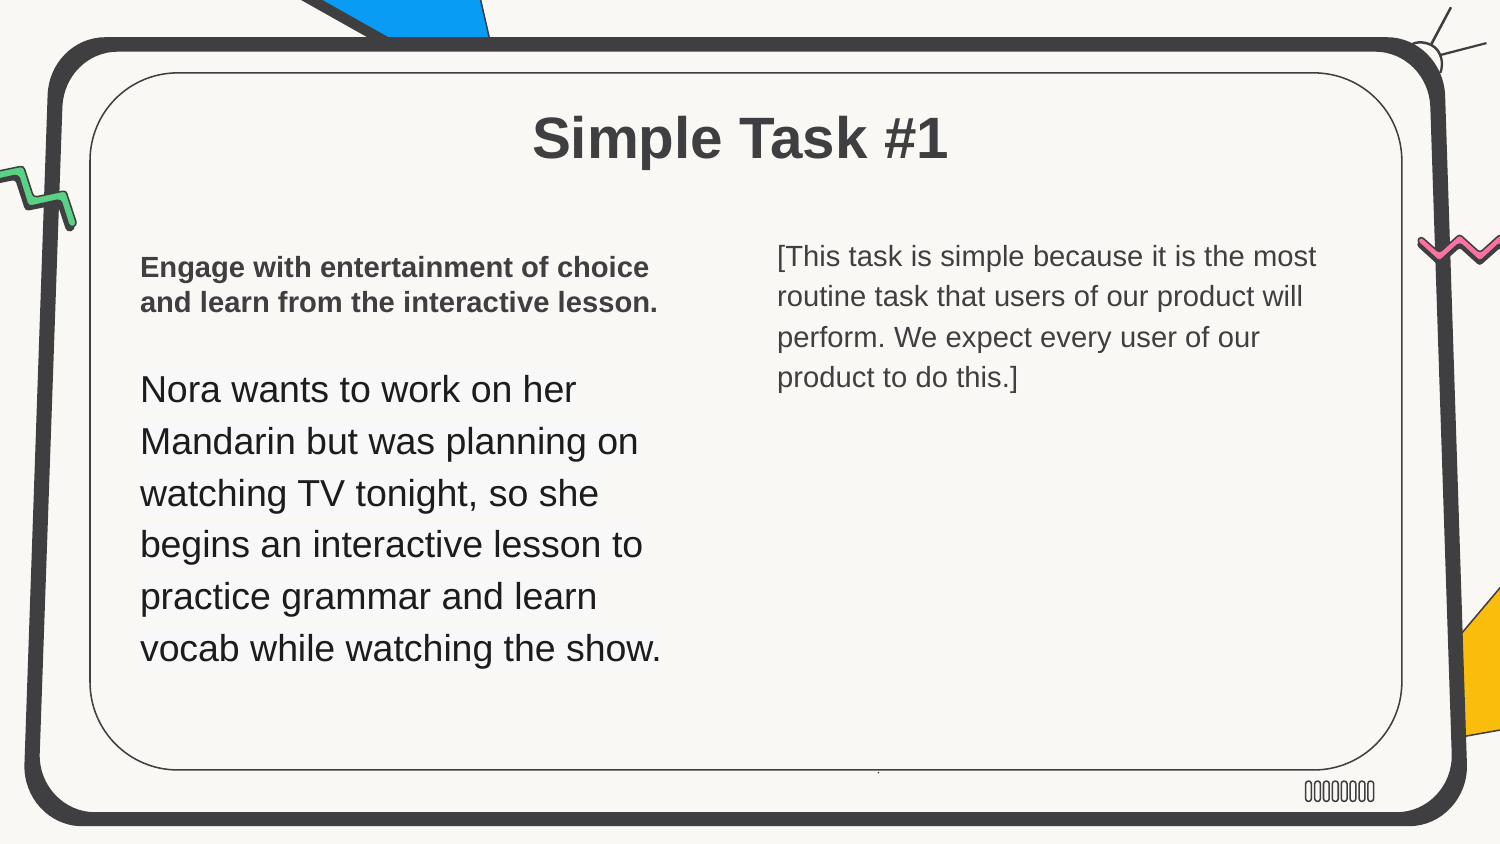

# Simple Task #1
[This task is simple because it is the most routine task that users of our product will perform. We expect every user of our product to do this.]
Engage with entertainment of choice and learn from the interactive lesson.

Nora wants to work on her Mandarin but was planning on watching TV tonight, so she begins an interactive lesson to practice grammar and learn vocab while watching the show.